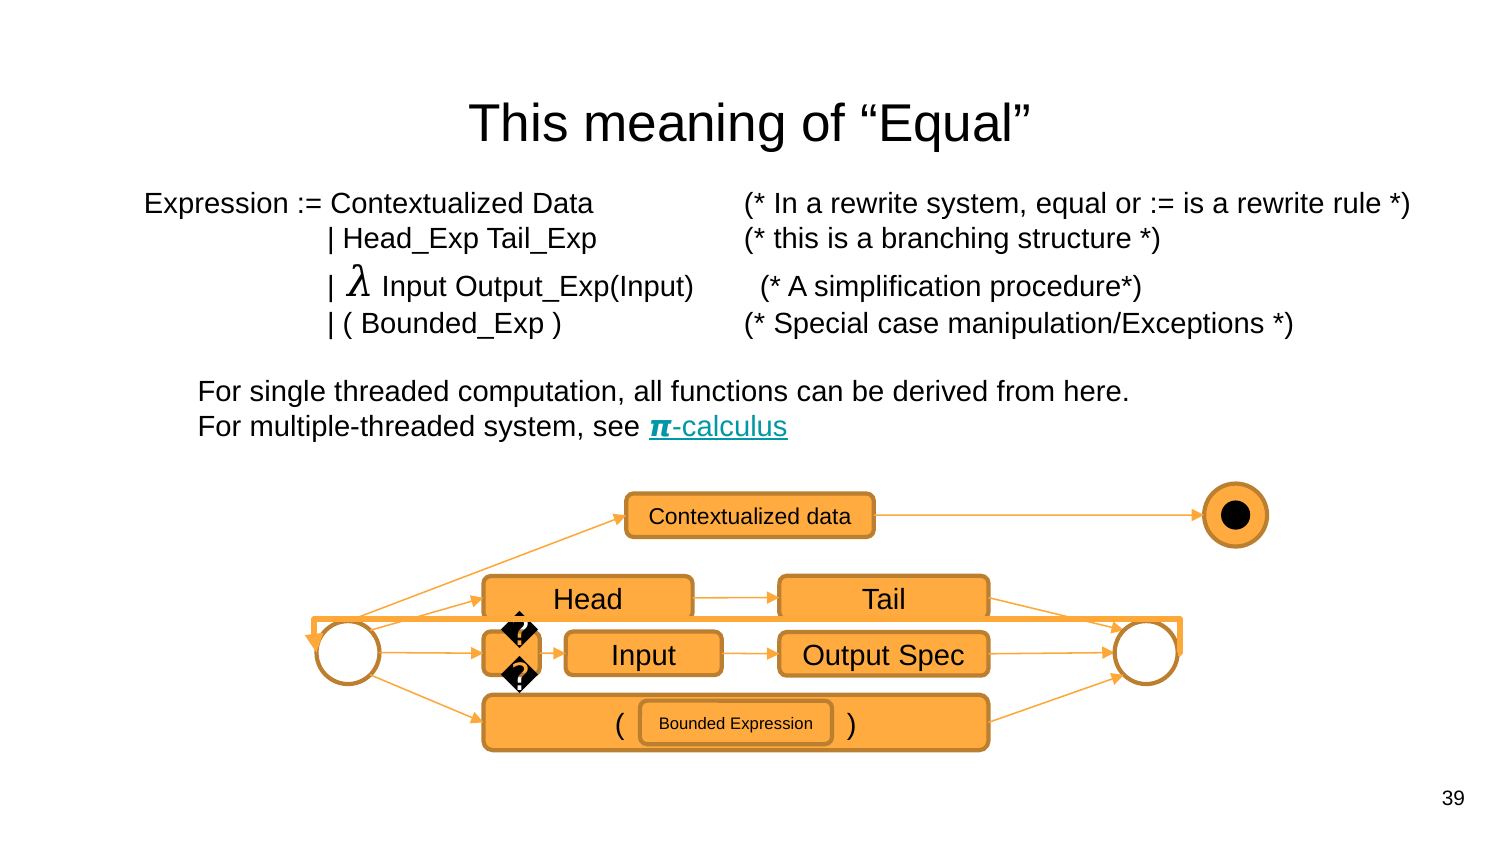

# This meaning of “Equal”
Expression := Contextualized Data 	(* In a rewrite system, equal or := is a rewrite rule *)
	    | Head_Exp Tail_Exp 	(* this is a branching structure *)
	    | 𝜆 Input Output_Exp(Input)        (* A simplification procedure*)
	    | ( Bounded_Exp )		(* Special case manipulation/Exceptions *)
For single threaded computation, all functions can be derived from here.
For multiple-threaded system, see 𝞹-calculus

Contextualized data
Tail
Head

𝜆
Input
Output Spec
(                           )
Bounded Expression
39